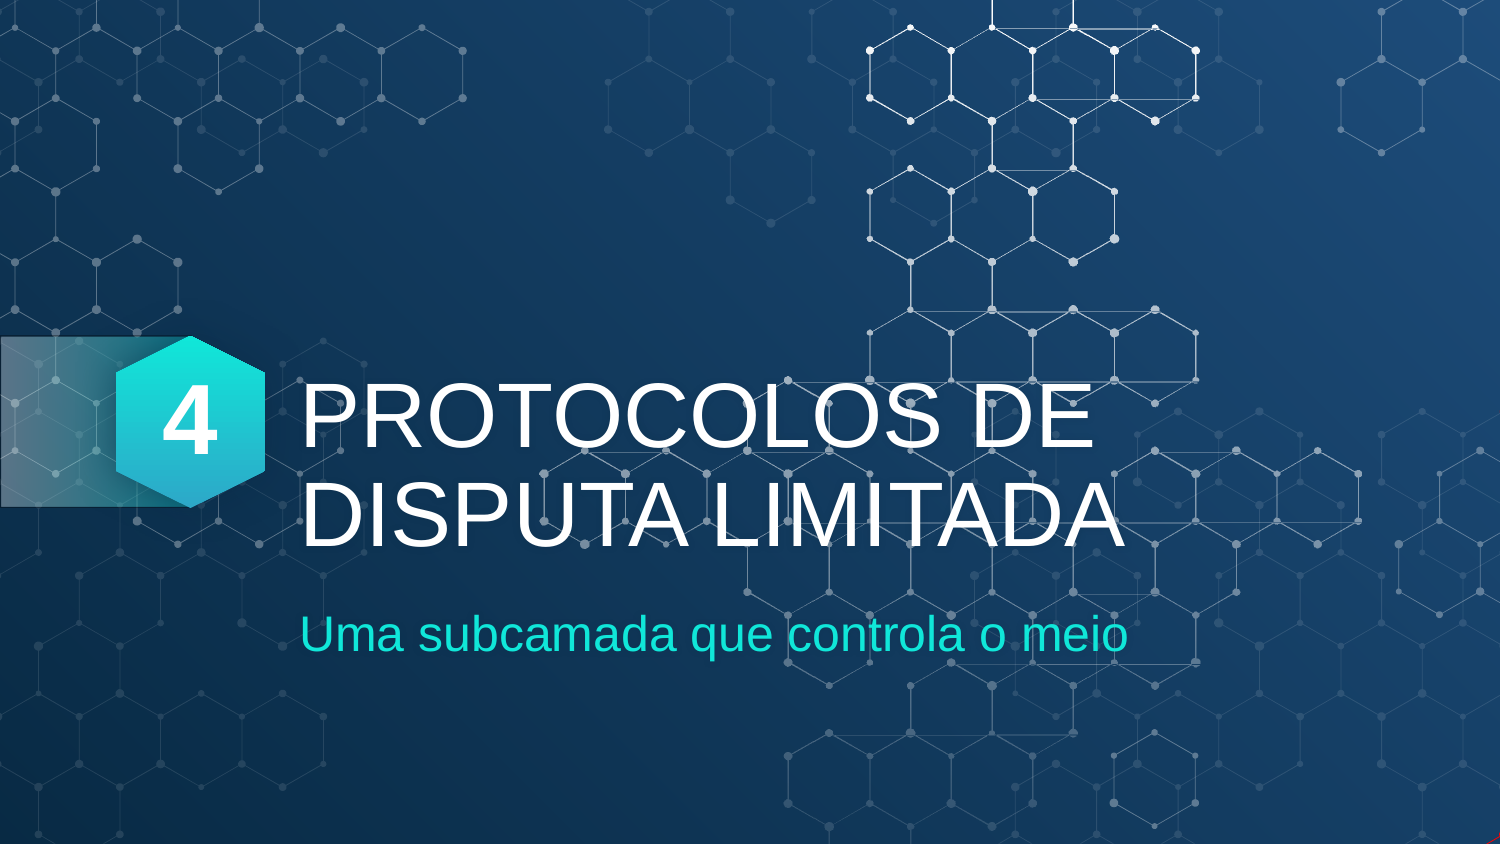

4
# PROTOCOLOS DE DISPUTA LIMITADA
Uma subcamada que controla o meio